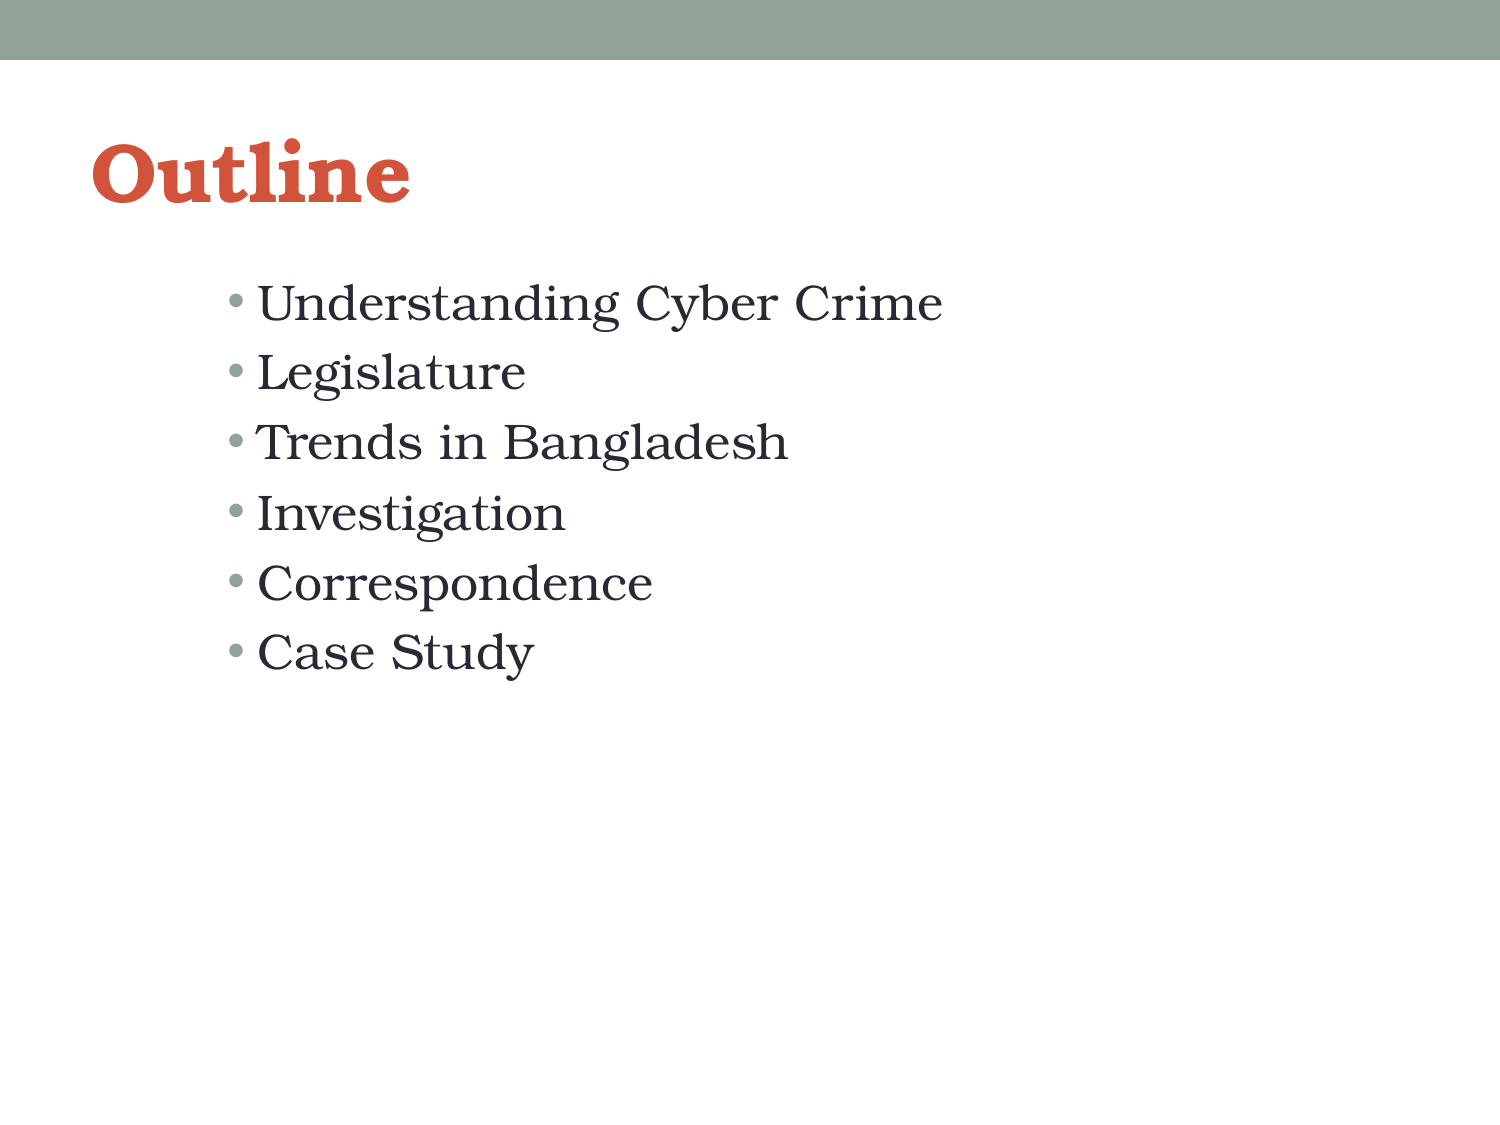

# Outline
Understanding Cyber Crime
Legislature
Trends in Bangladesh
Investigation
Correspondence
Case Study